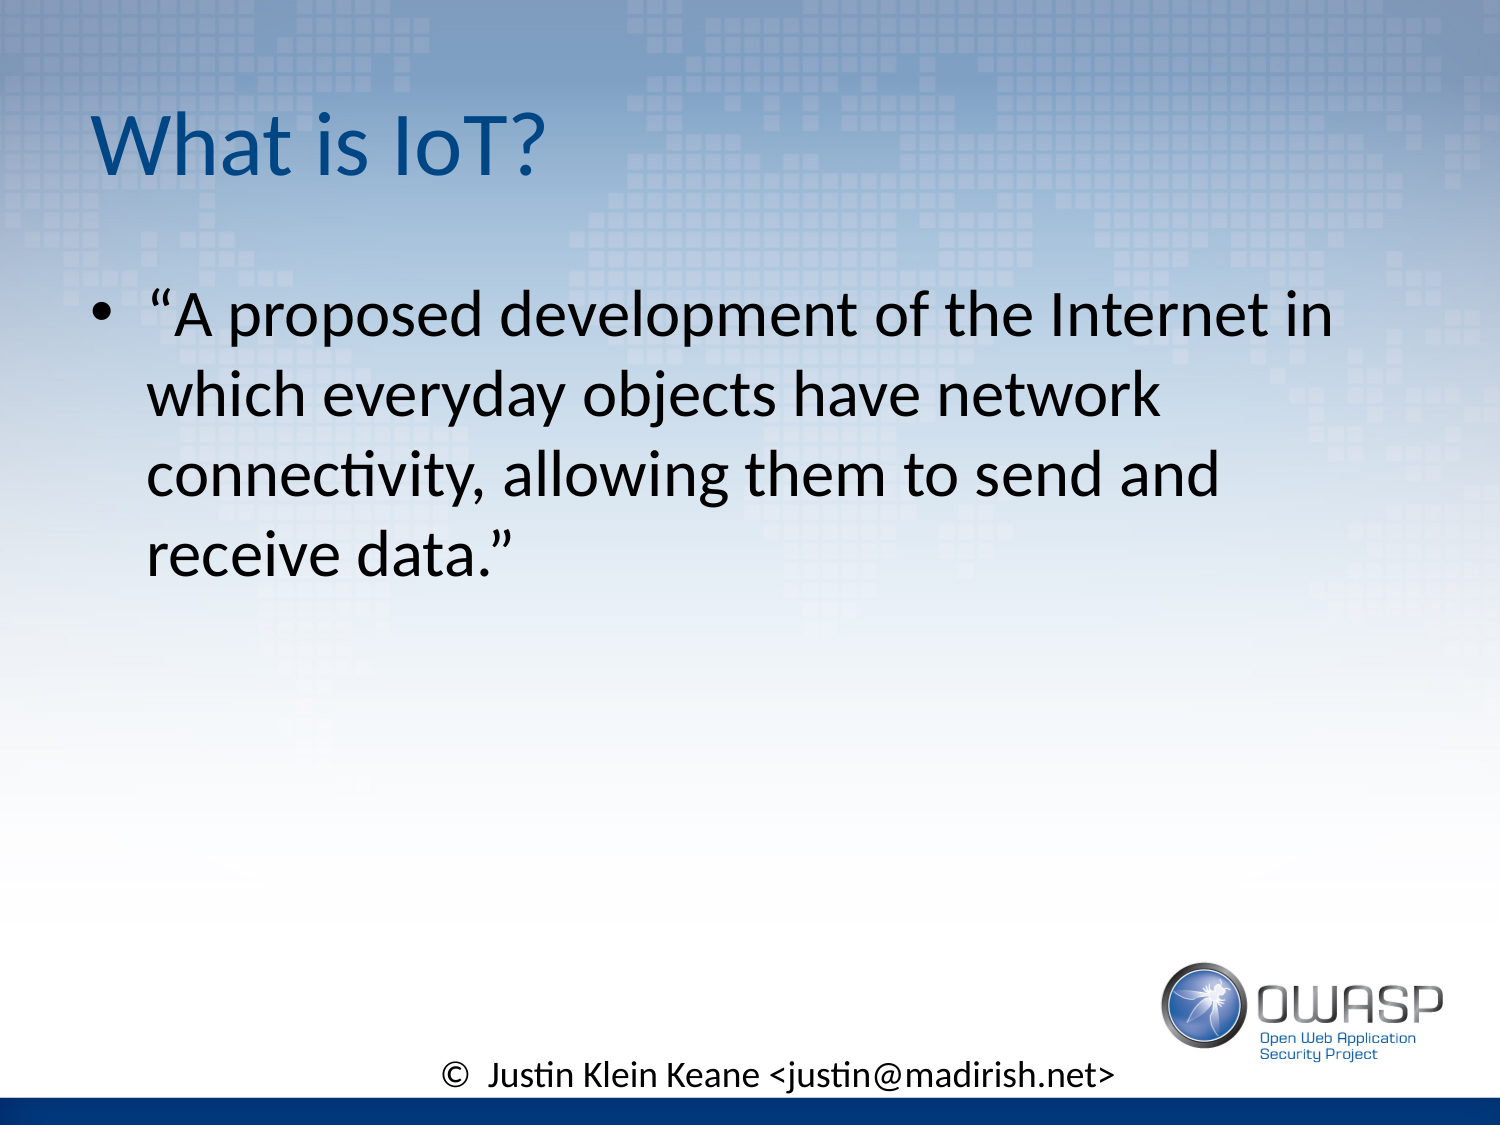

# What is IoT?
“A proposed development of the Internet in which everyday objects have network connectivity, allowing them to send and receive data.”
©  Justin Klein Keane <justin@madirish.net>